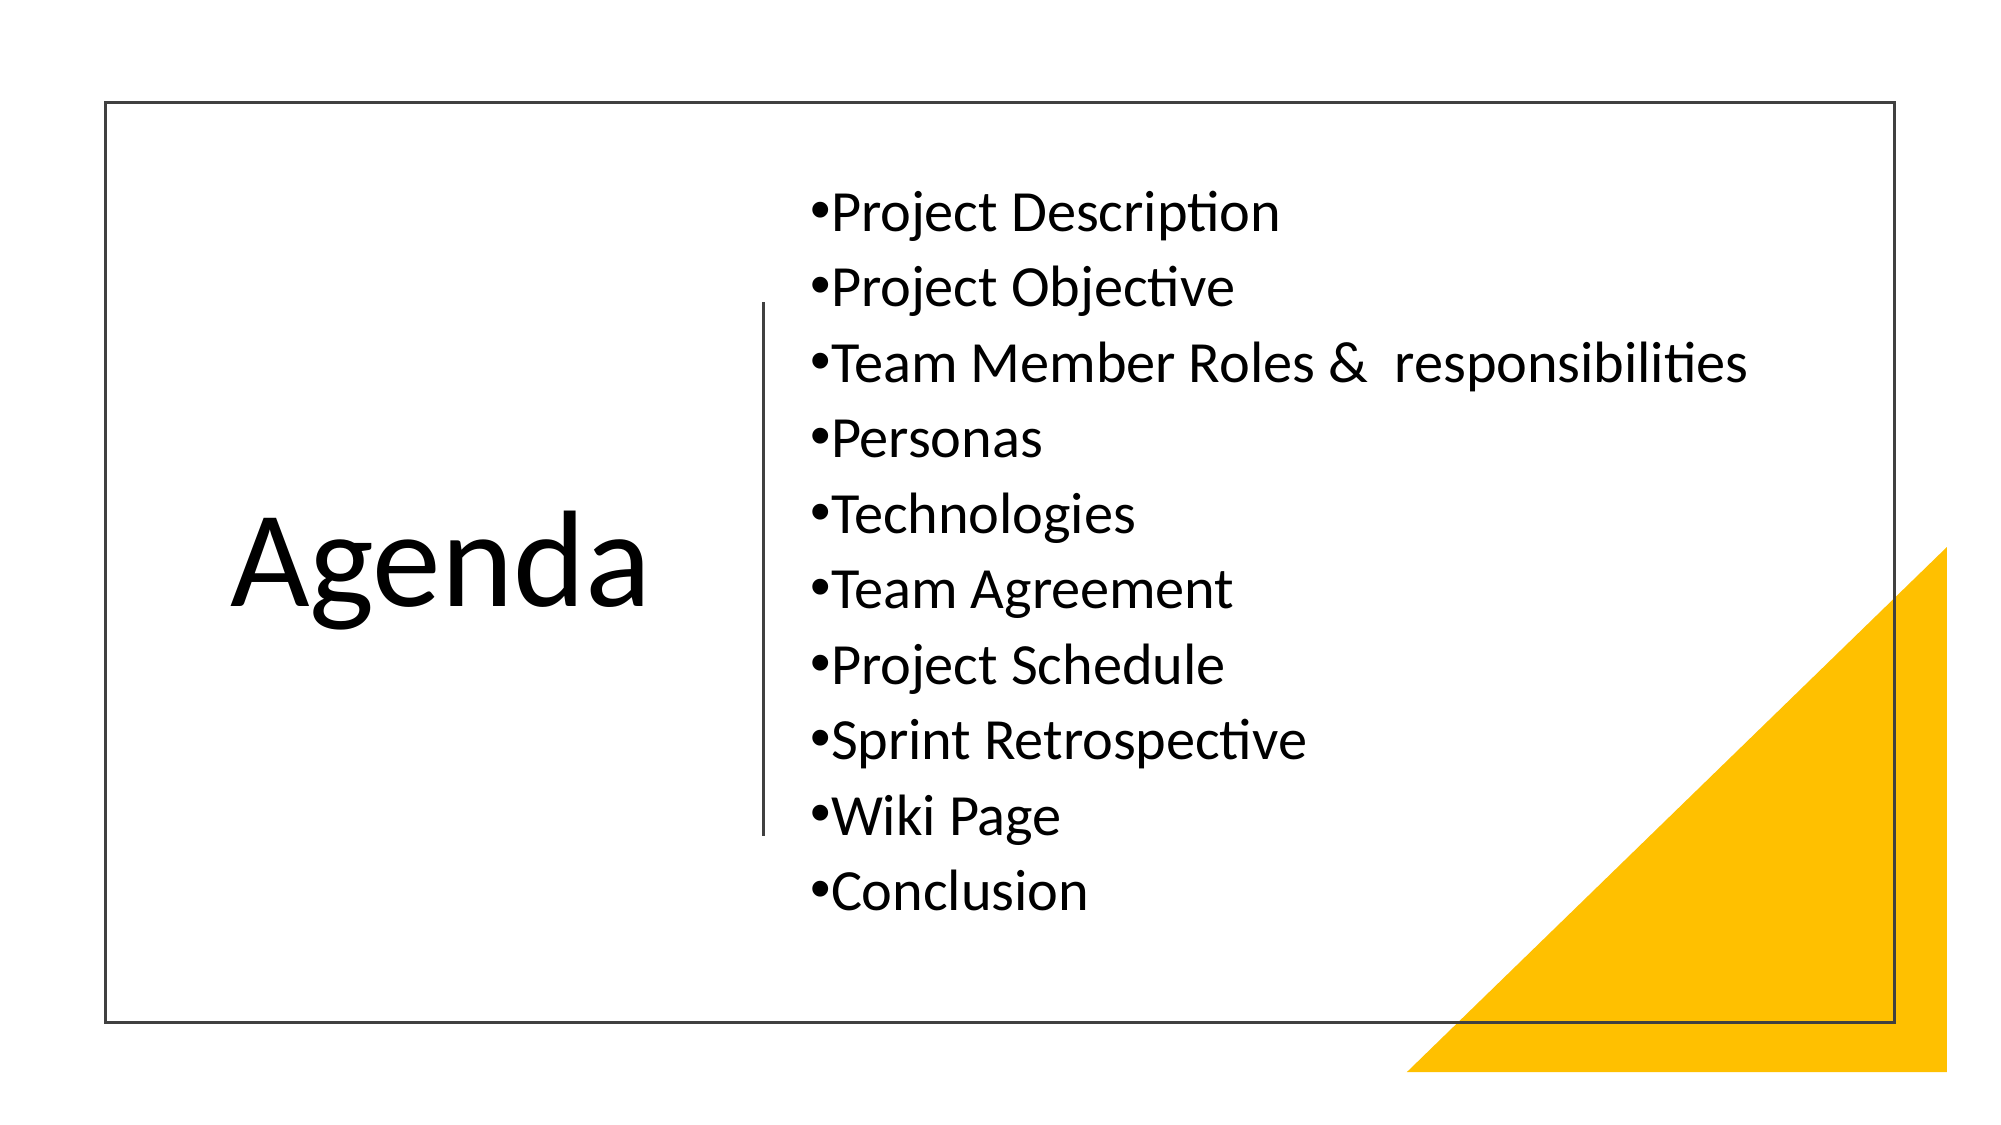

Agenda
Project Description
Project Objective
Team Member Roles &  responsibilities
Personas
Technologies
Team Agreement
Project Schedule
Sprint Retrospective
Wiki Page
Conclusion